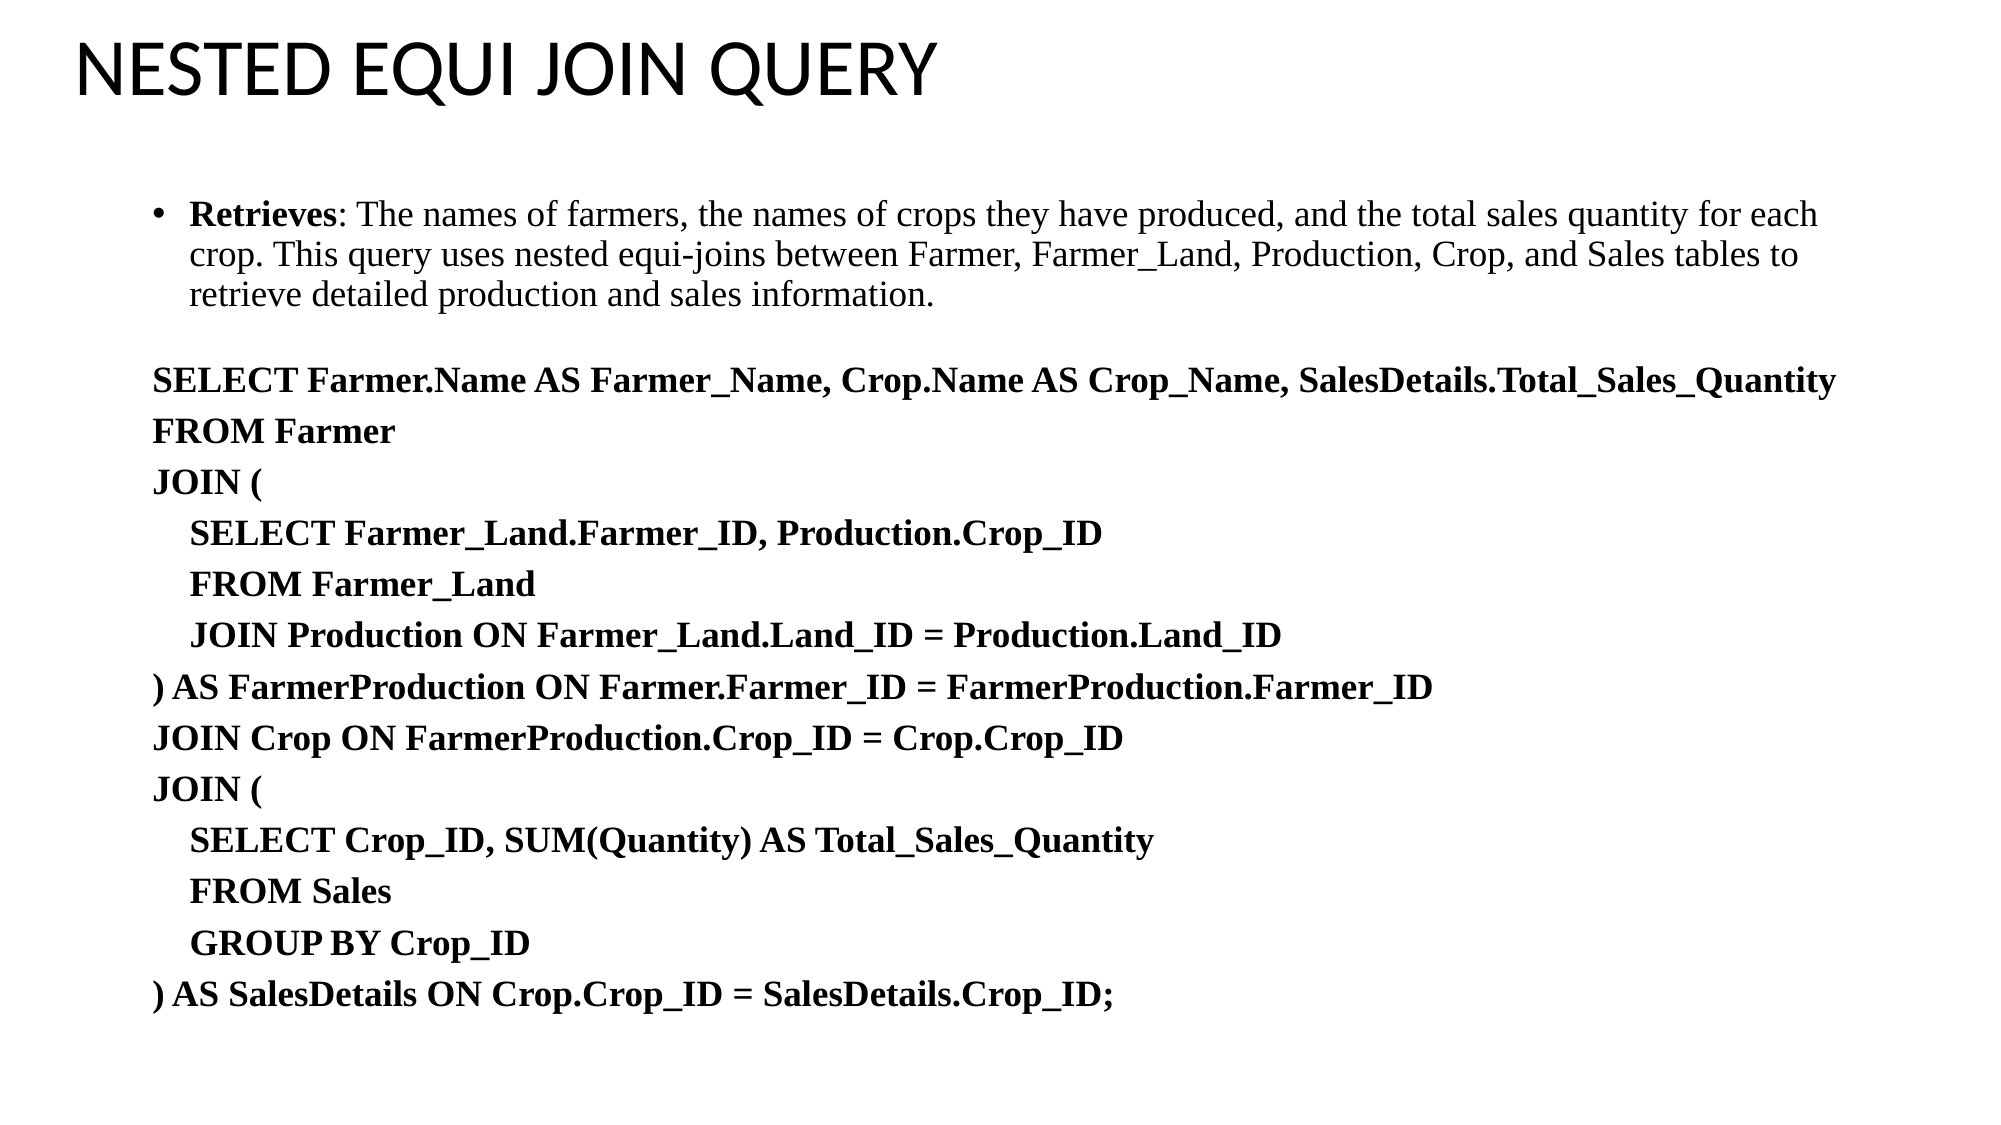

# NESTED EQUI JOIN QUERY
Retrieves: The names of farmers, the names of crops they have produced, and the total sales quantity for each crop. This query uses nested equi-joins between Farmer, Farmer_Land, Production, Crop, and Sales tables to retrieve detailed production and sales information.
SELECT Farmer.Name AS Farmer_Name, Crop.Name AS Crop_Name, SalesDetails.Total_Sales_Quantity
FROM Farmer
JOIN (
    SELECT Farmer_Land.Farmer_ID, Production.Crop_ID
    FROM Farmer_Land
    JOIN Production ON Farmer_Land.Land_ID = Production.Land_ID
) AS FarmerProduction ON Farmer.Farmer_ID = FarmerProduction.Farmer_ID
JOIN Crop ON FarmerProduction.Crop_ID = Crop.Crop_ID
JOIN (
    SELECT Crop_ID, SUM(Quantity) AS Total_Sales_Quantity
    FROM Sales
    GROUP BY Crop_ID
) AS SalesDetails ON Crop.Crop_ID = SalesDetails.Crop_ID;